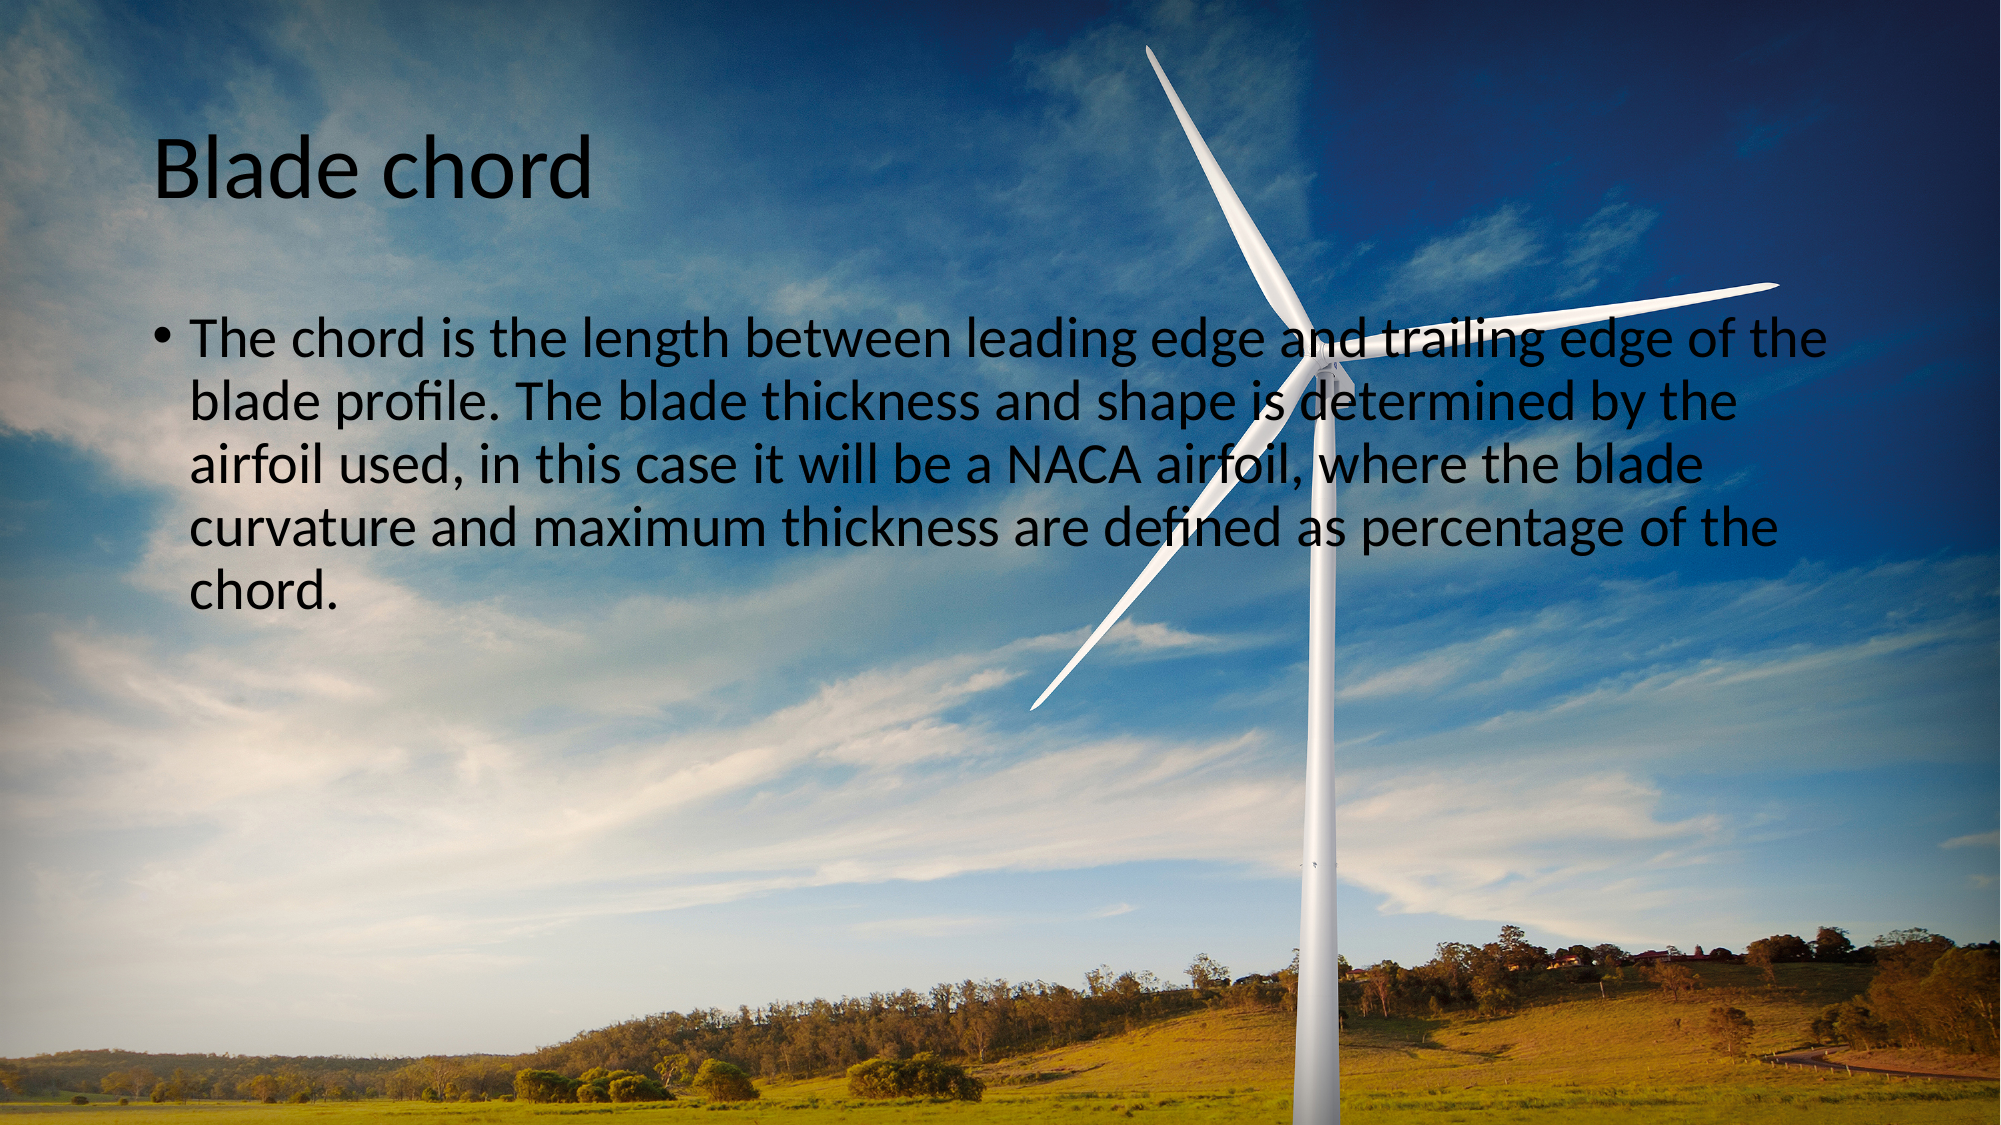

# Blade chord
The chord is the length between leading edge and trailing edge of the blade profile. The blade thickness and shape is determined by the airfoil used, in this case it will be a NACA airfoil, where the blade curvature and maximum thickness are defined as percentage of the chord.